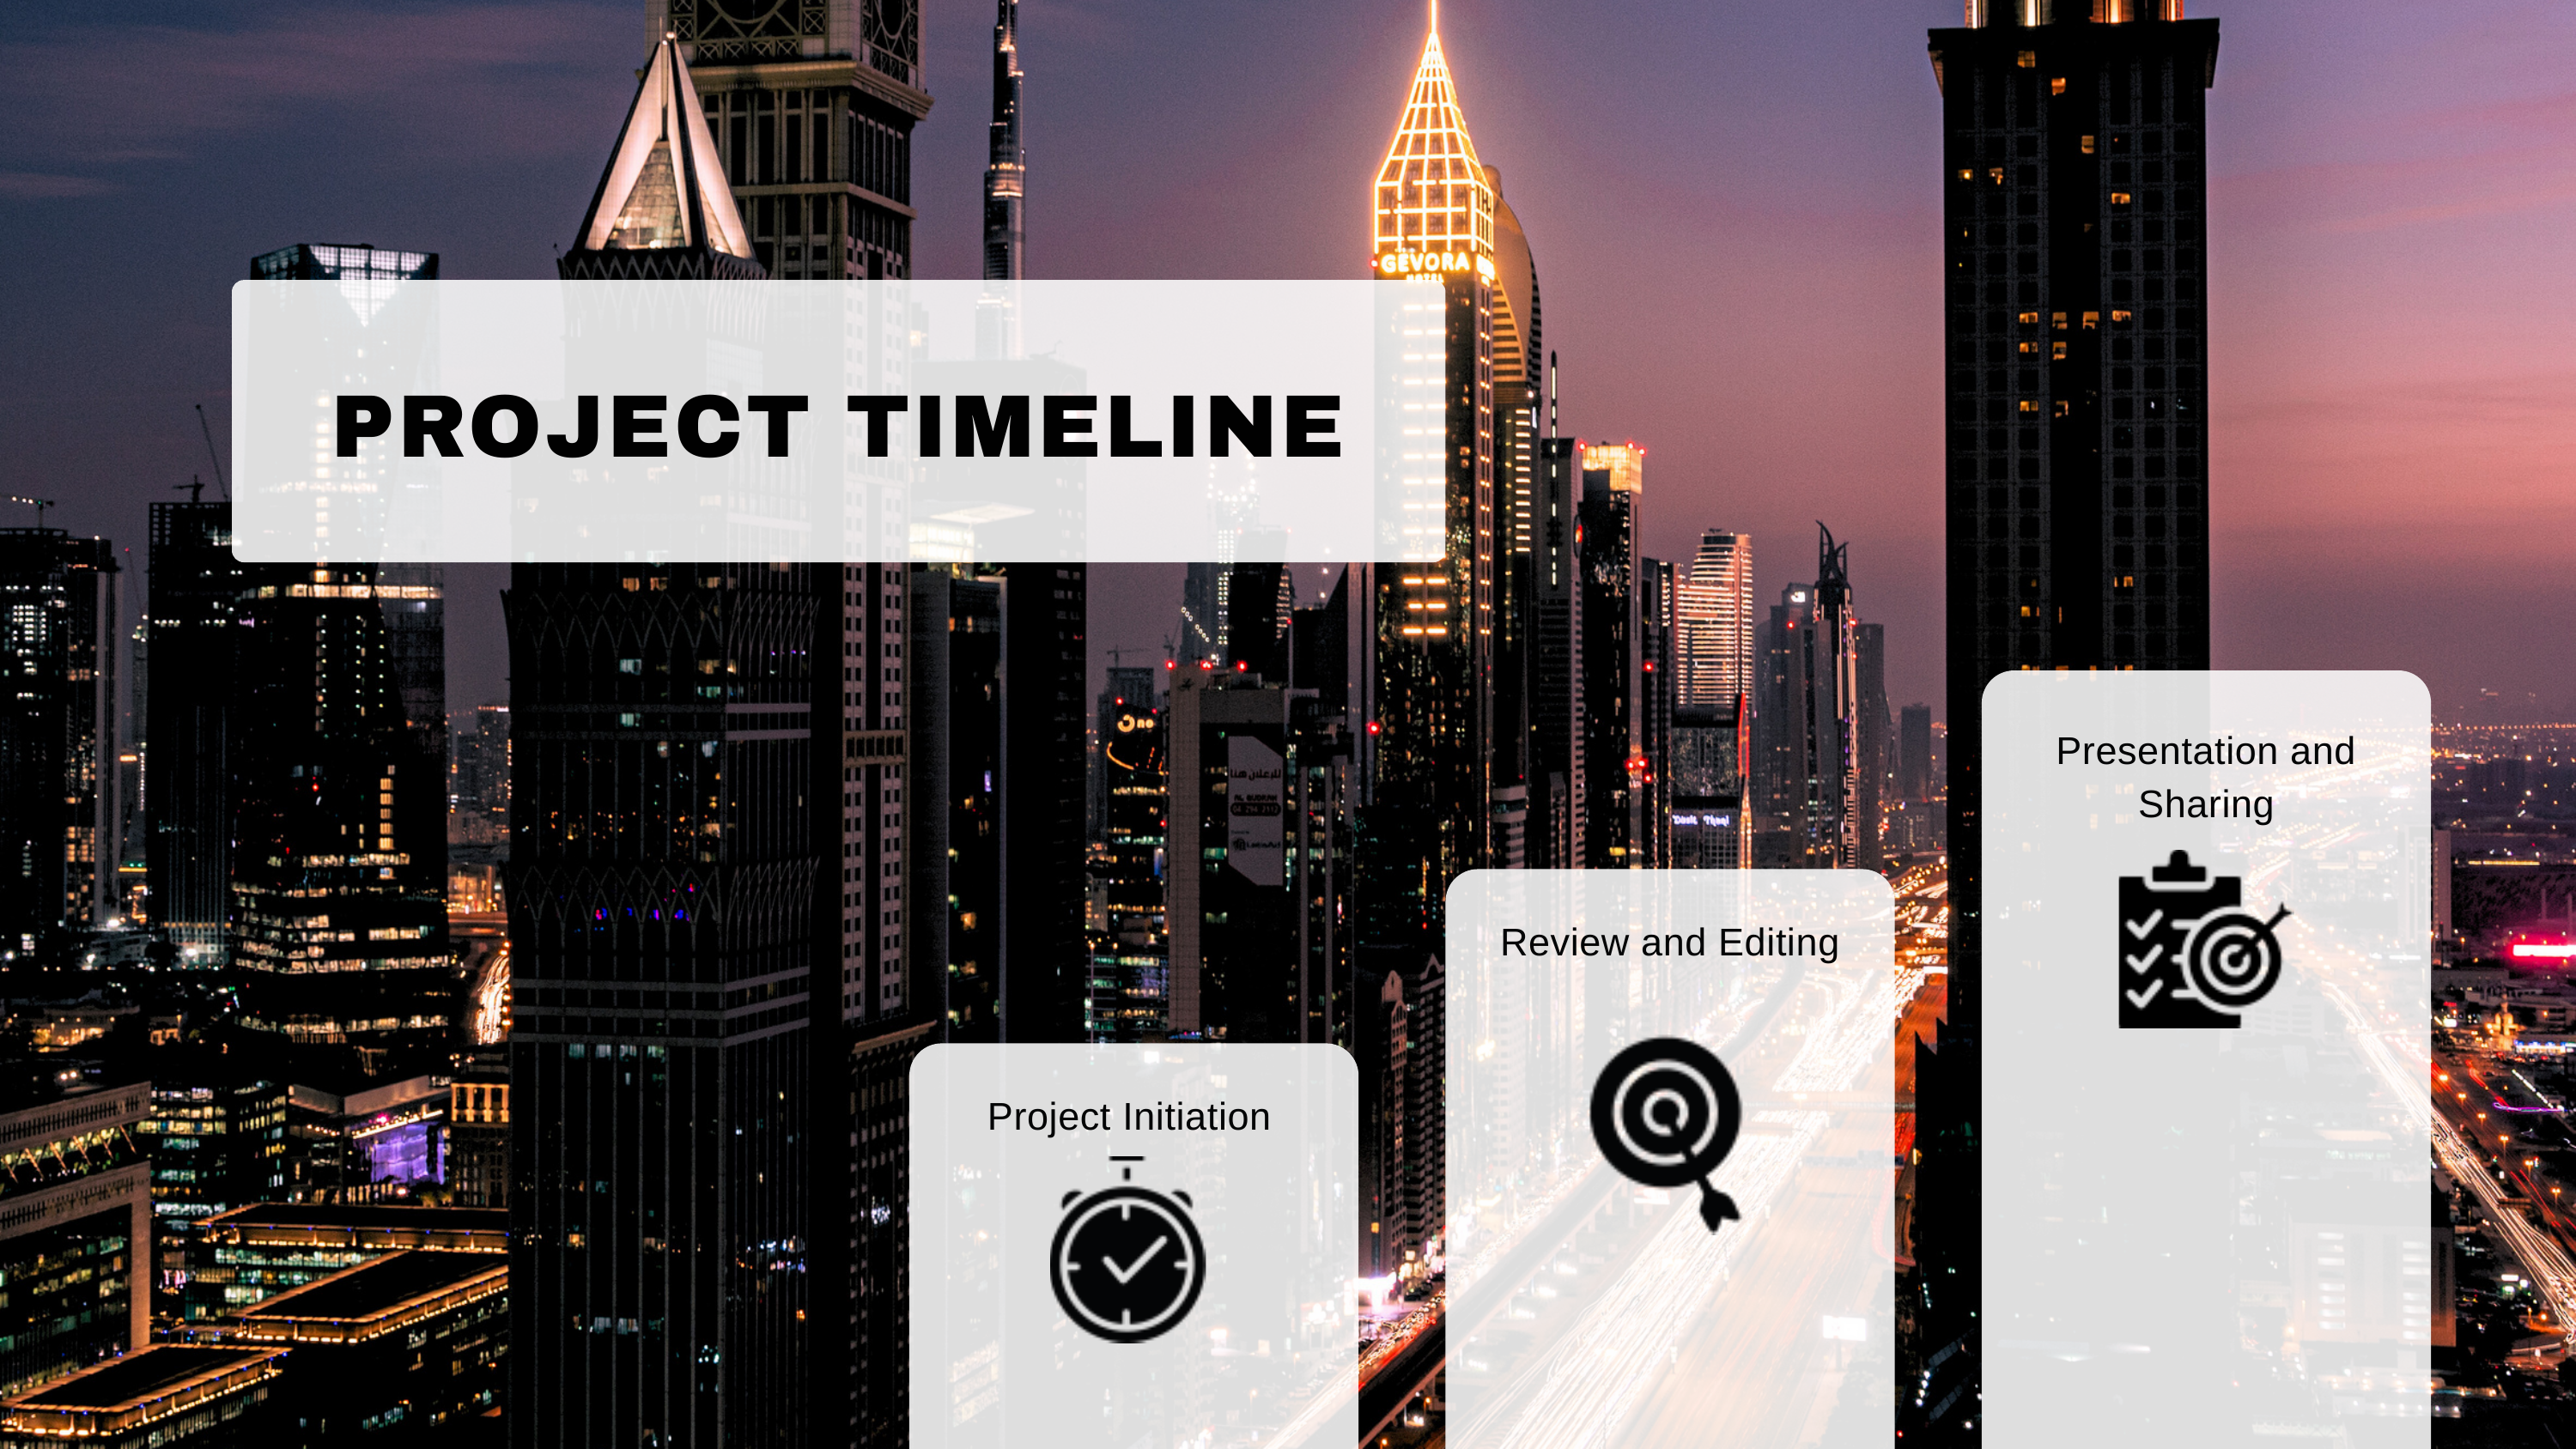

PROJECT TIMELINE

Presentation and Sharing

Review and Editing

Project Initiation